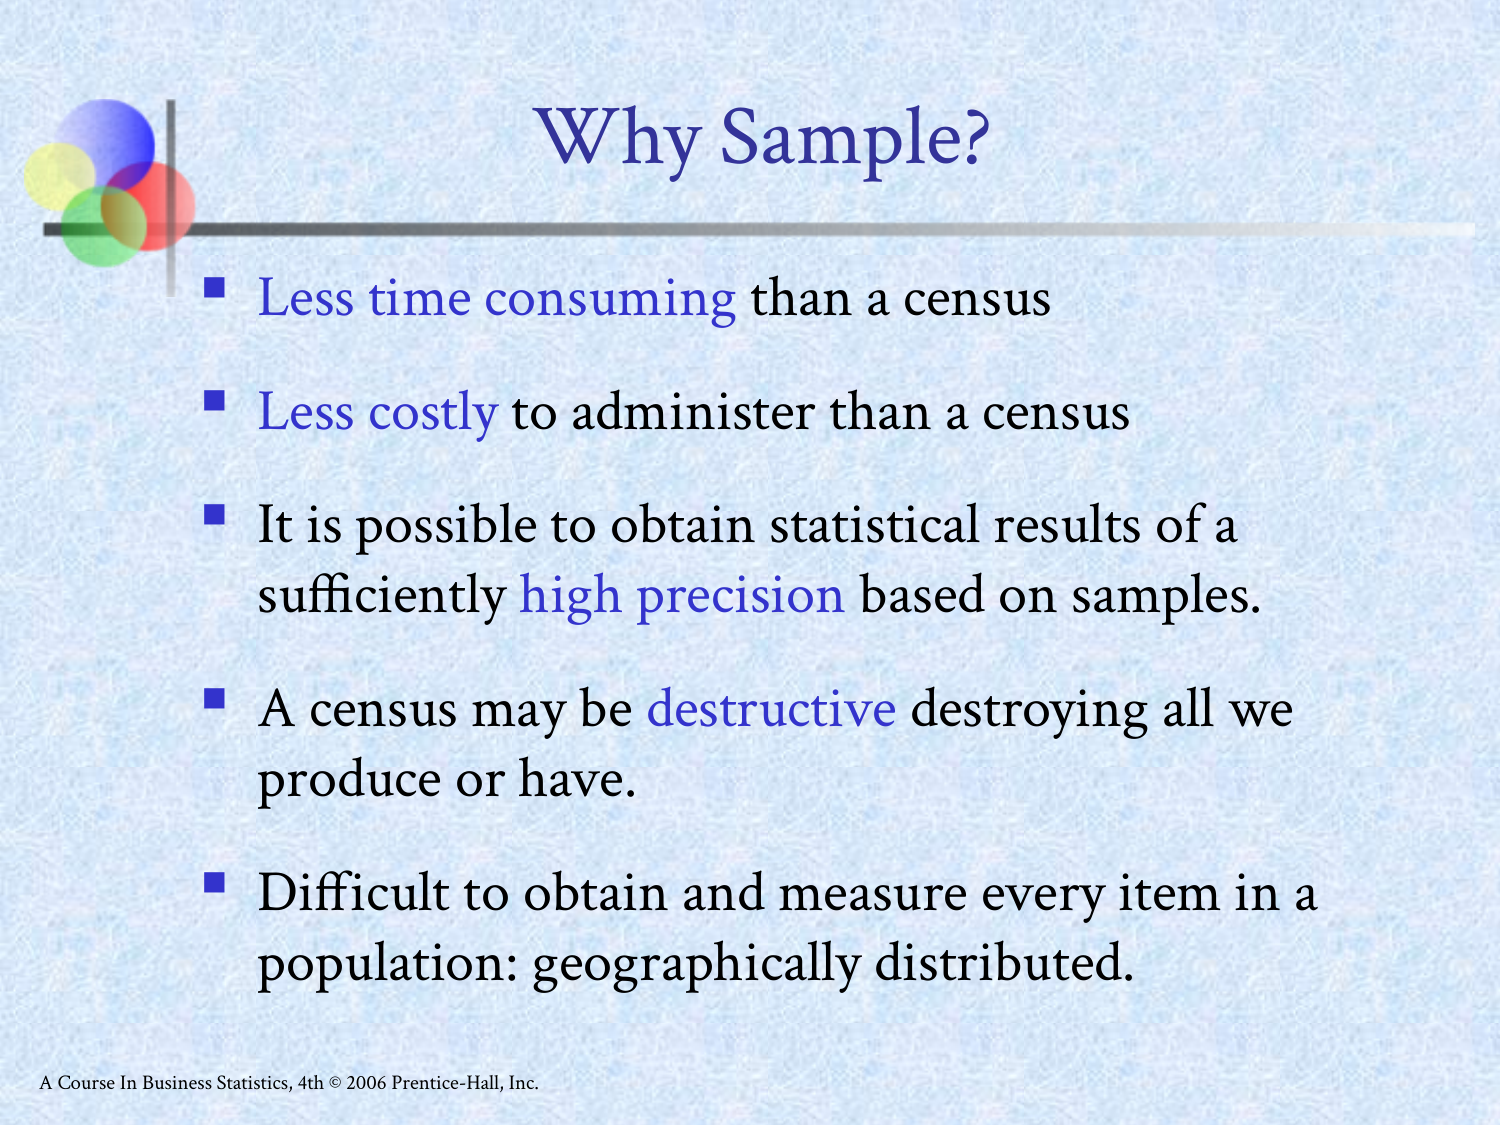

# Why Sample?
Less time consuming than a census
Less costly to administer than a census
It is possible to obtain statistical results of a sufficiently high precision based on samples.
A census may be destructive destroying all we produce or have.
Difficult to obtain and measure every item in a population: geographically distributed.
A Course In Business Statistics, 4th © 2006 Prentice-Hall, Inc.